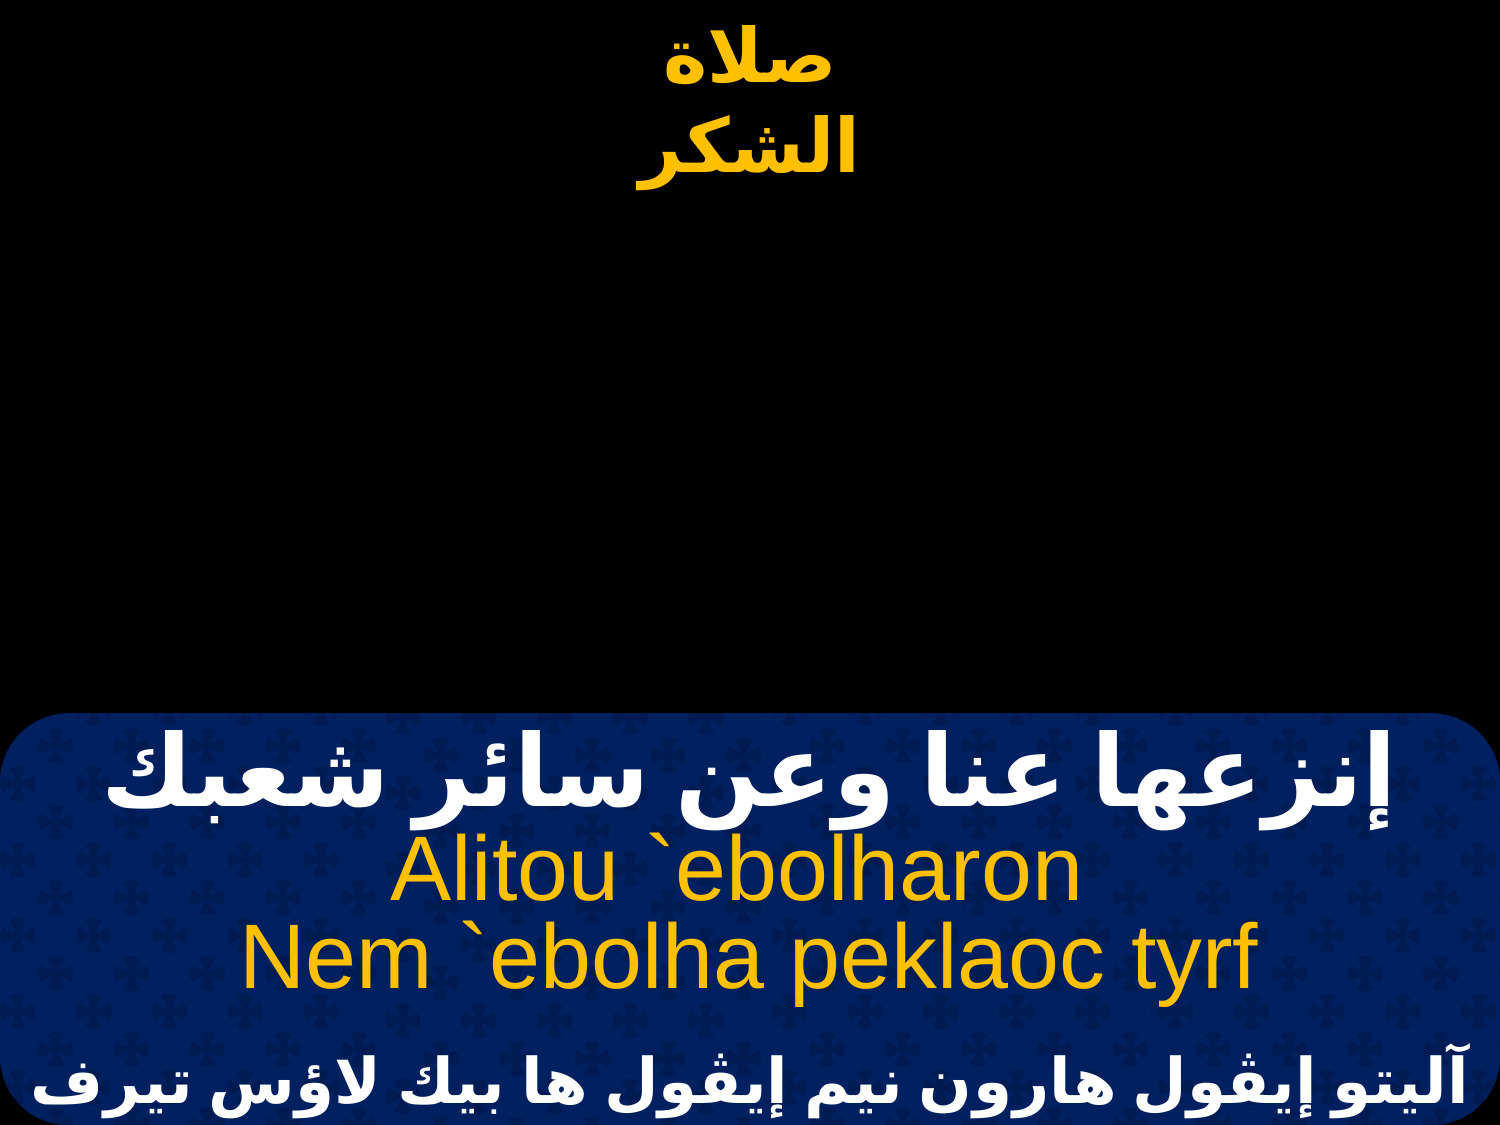

إنزعها عنا وعن سائر شعبك
Alitou `ebolharon
Nem `ebolha peklaoc tyrf
آليتو إيڤول هارون نيم إيڤول ها بيك لاؤس تيرف